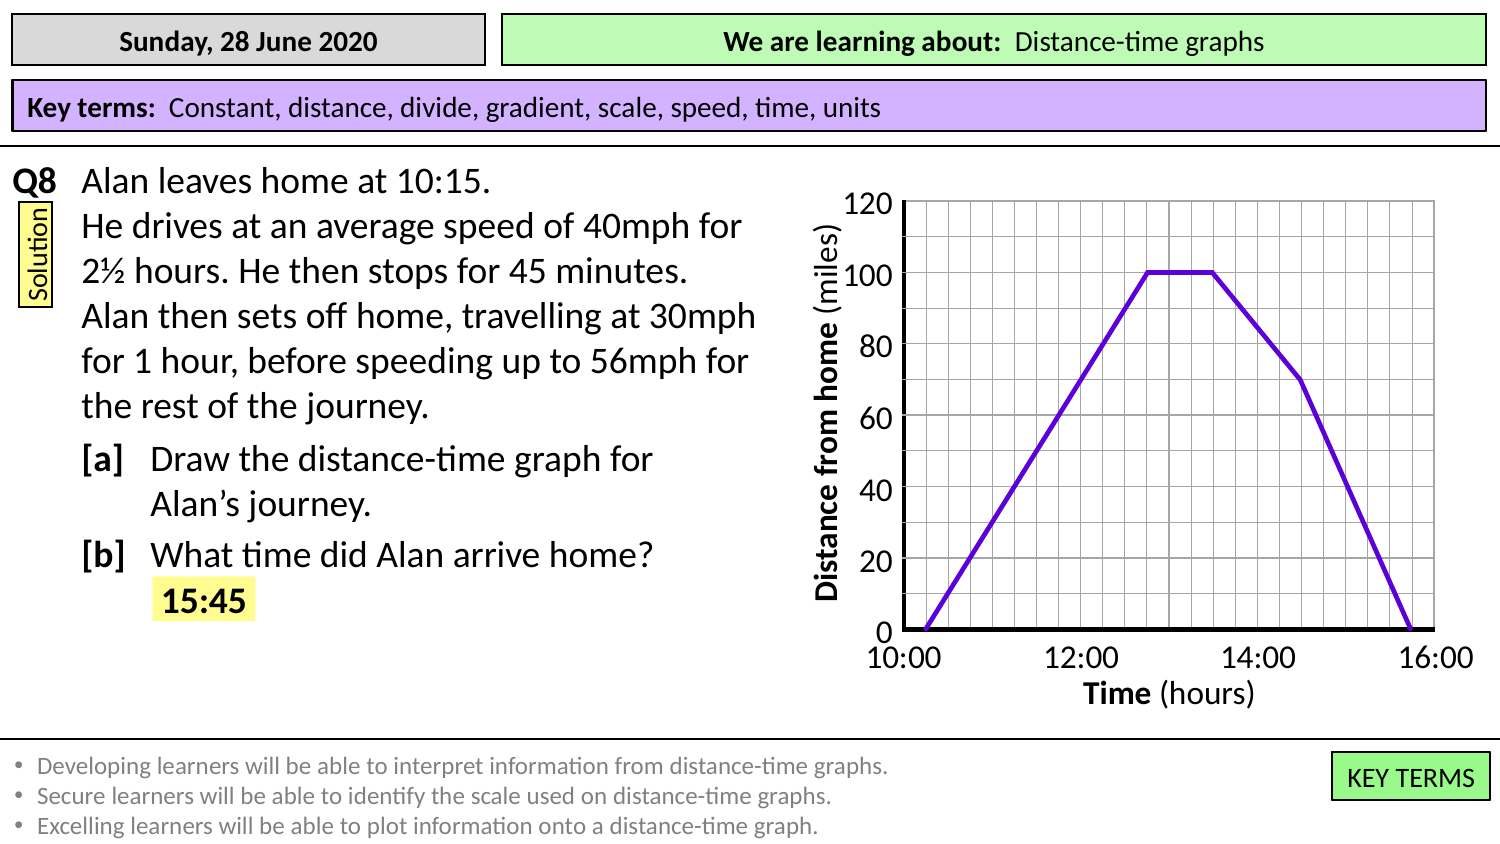

Alan leaves home at 10:15.
He drives at an average speed of 40mph for 2½ hours. He then stops for 45 minutes.
Alan then sets off home, travelling at 30mph for 1 hour, before speeding up to 56mph for the rest of the journey.
Q8
120
|  |  |  |  |  |  |  |  |  |  |  |  |  |  |  |  |  |  |  |  |  |  |  |  |
| --- | --- | --- | --- | --- | --- | --- | --- | --- | --- | --- | --- | --- | --- | --- | --- | --- | --- | --- | --- | --- | --- | --- | --- |
|  |  |  |  |  |  |  |  |  |  |  |  |  |  |  |  |  |  |  |  |  |  |  |  |
|  |  |  |  |  |  |  |  |  |  |  |  |  |  |  |  |  |  |  |  |  |  |  |  |
|  |  |  |  |  |  |  |  |  |  |  |  |  |  |  |  |  |  |  |  |  |  |  |  |
|  |  |  |  |  |  |  |  |  |  |  |  |  |  |  |  |  |  |  |  |  |  |  |  |
|  |  |  |  |  |  |  |  |  |  |  |  |  |  |  |  |  |  |  |  |  |  |  |  |
|  |  |  |  |  |  |  |  |  |  |  |  |  |  |  |  |  |  |  |  |  |  |  |  |
|  |  |  |  |  |  |  |  |  |  |  |  |  |  |  |  |  |  |  |  |  |  |  |  |
|  |  |  |  |  |  |  |  |  |  |  |  |  |  |  |  |  |  |  |  |  |  |  |  |
|  |  |  |  |  |  |  |  |  |  |  |  |  |  |  |  |  |  |  |  |  |  |  |  |
|  |  |  |  |  |  |  |  |  |  |  |  |  |  |  |  |  |  |  |  |  |  |  |  |
|  |  |  |  |  |  |  |  |  |  |  |  |  |  |  |  |  |  |  |  |  |  |  |  |
Solution
100
80
Distance from home (miles)
60
[a]
Draw the distance-time graph for Alan’s journey.
40
[b]
What time did Alan arrive home?
20
15:45
0
12:00
14:00
10:00
16:00
Time (hours)